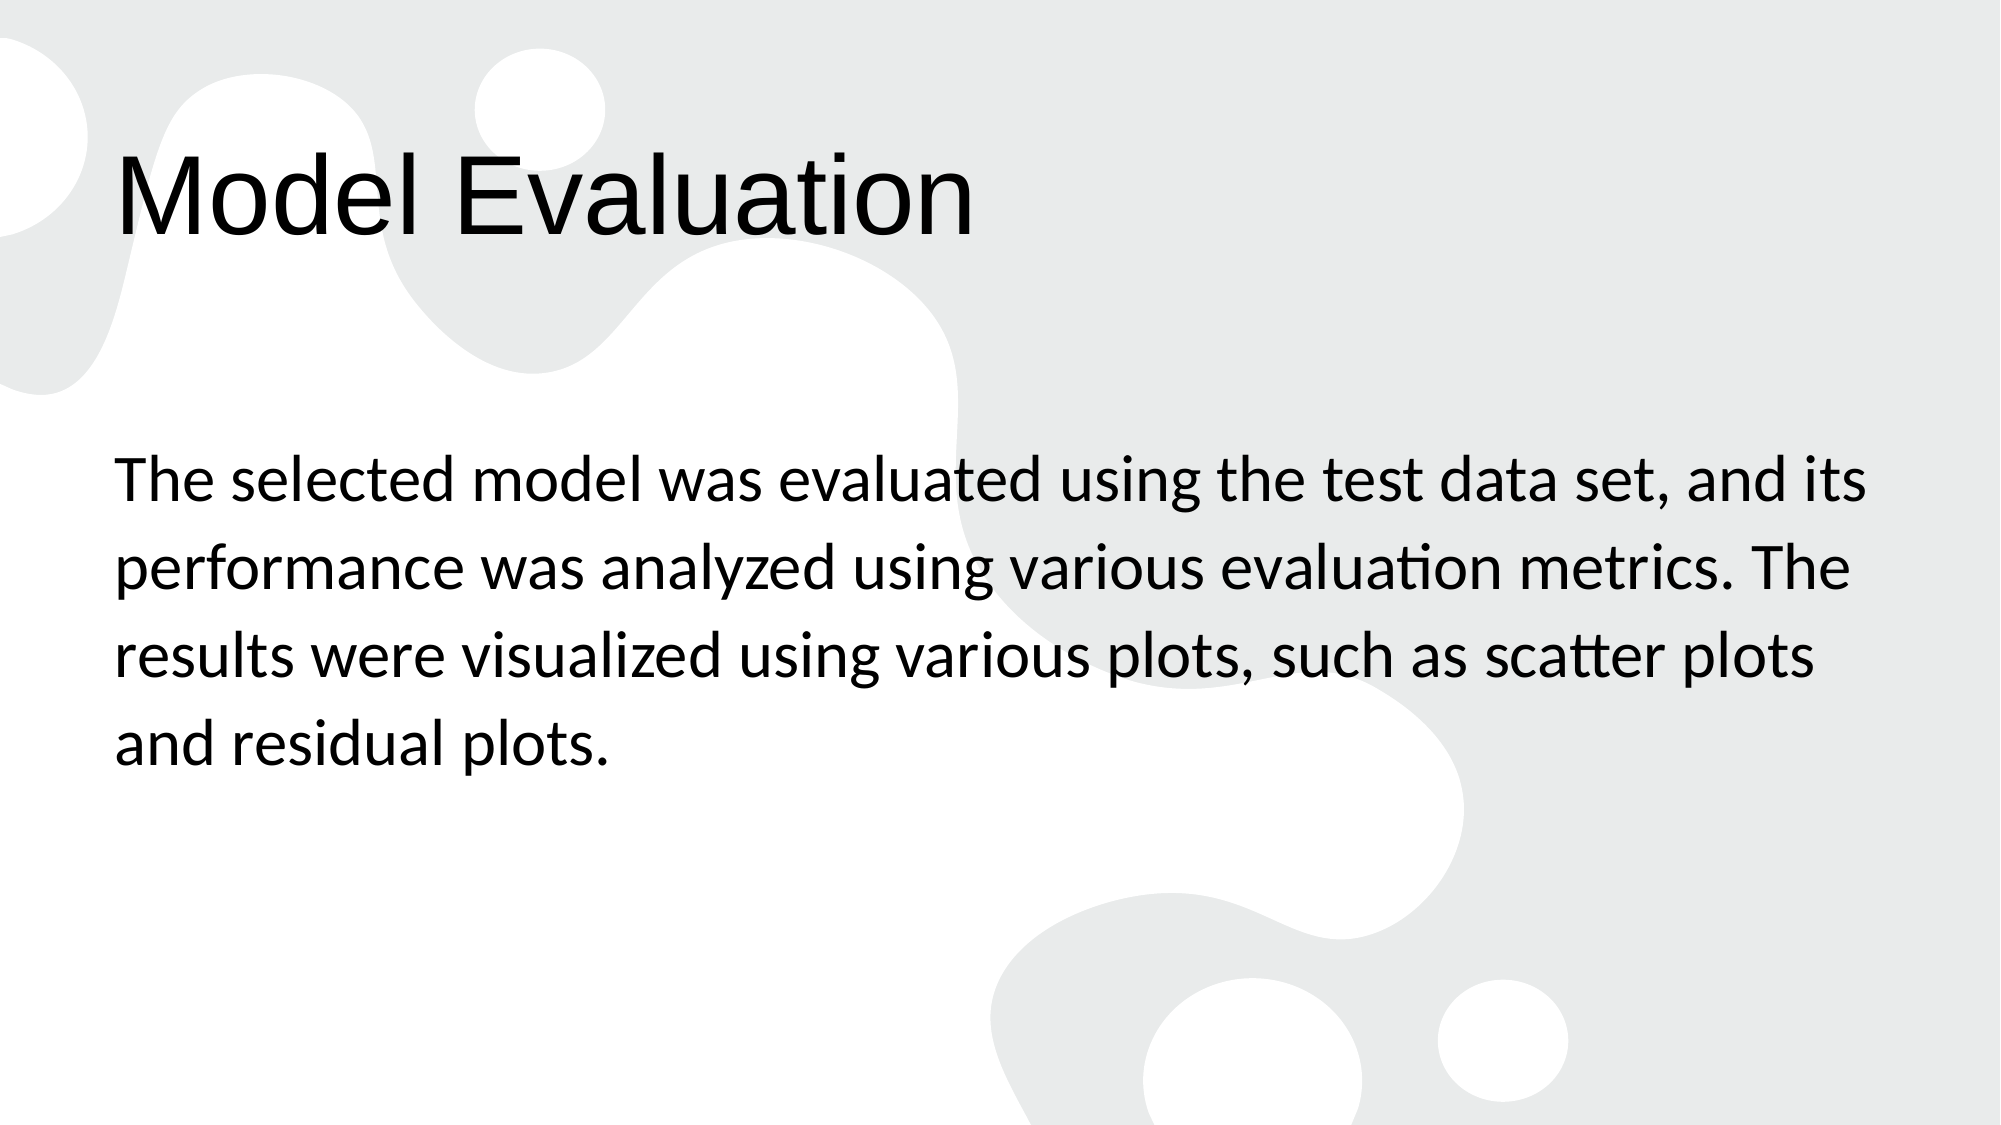

# Model Evaluation
The selected model was evaluated using the test data set, and its performance was analyzed using various evaluation metrics. The results were visualized using various plots, such as scatter plots and residual plots.